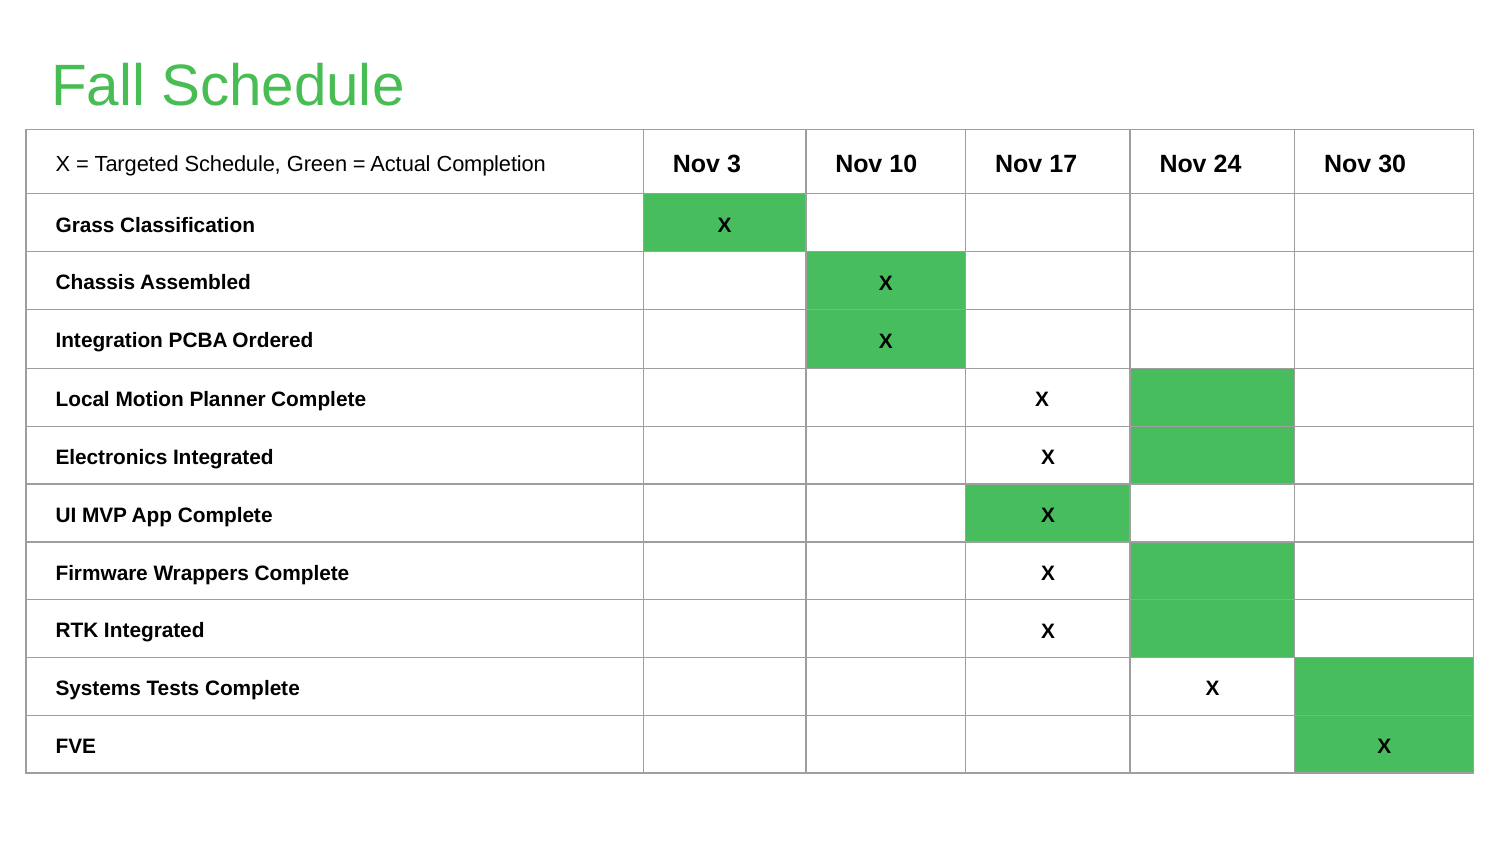

Fall Schedule
| ​X = Targeted Schedule, Green = Actual Completion | Nov 3 ​ | Nov 10​ | Nov 17 ​ | Nov 24 ​ | Nov 30​ |
| --- | --- | --- | --- | --- | --- |
| Grass Classification​ | X | ​ | ​ | ​ | ​ |
| Chassis Assembled​ | ​ | X | ​ | ​ | ​ |
| Integration PCBA Ordered​ | ​ | X | ​ | ​ | ​ |
| Local Motion Planner Complete |  |  | X |  |  |
| Electronics Integrated​ | ​ | ​ | X | ​ | ​ |
| UI MVP App Complete​ | ​ | ​ | X | ​ | ​ |
| Firmware Wrappers Complete​ | ​ | ​ | X | ​ | ​ |
| RTK Integrated​ | ​ | ​ | X | ​ | ​ |
| Systems Tests Complete​ | ​ | ​ | ​ | X | ​ |
| FVE​ | ​ | ​ | ​ | ​ | X |